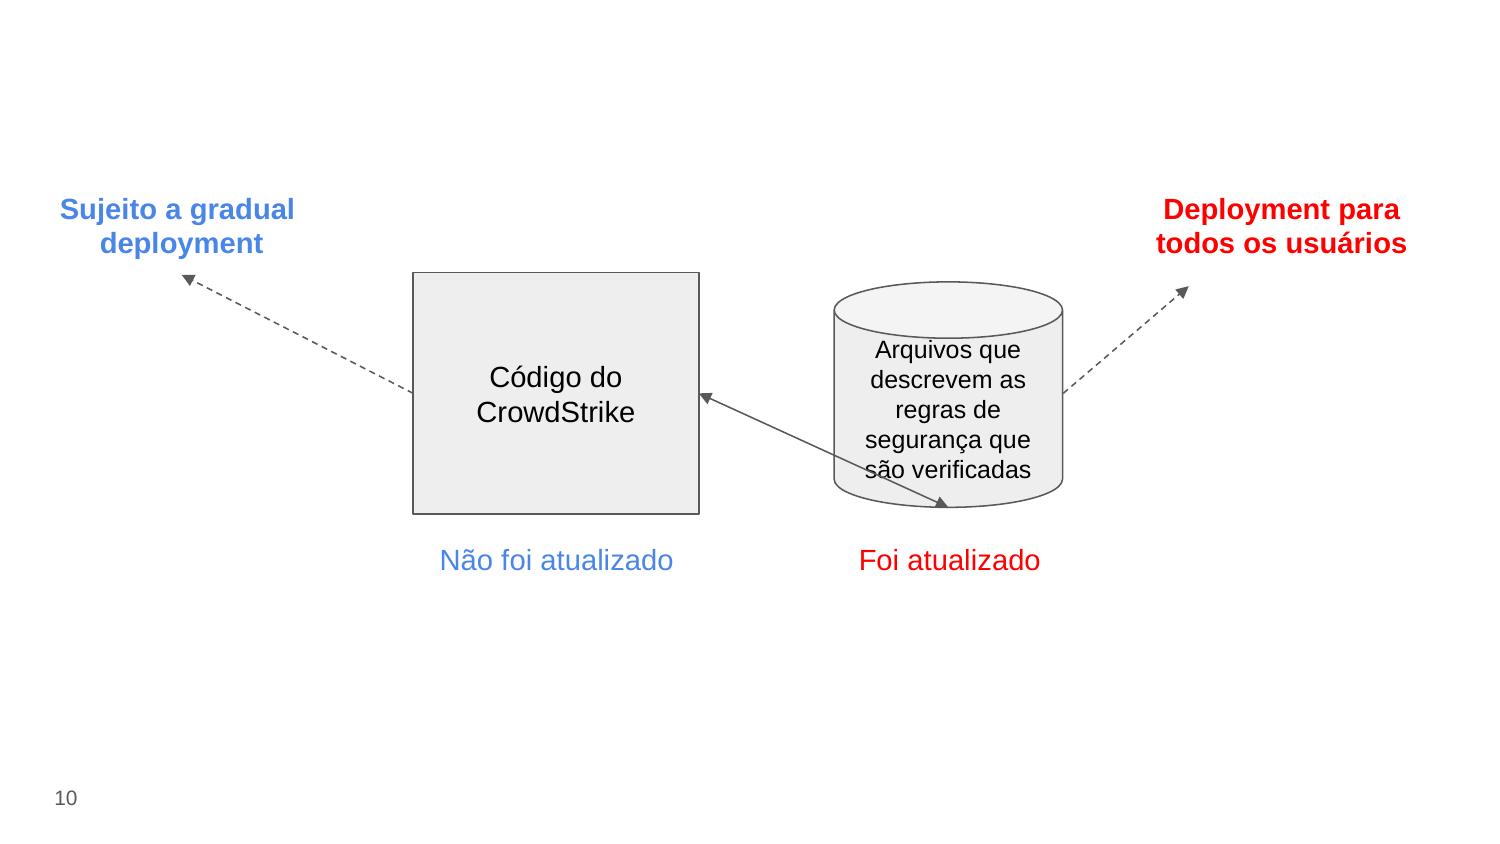

Sujeito a gradual
deployment
Deployment para todos os usuários
Código do
CrowdStrike
Arquivos que descrevem as regras de segurança que são verificadas
Não foi atualizado
Foi atualizado
10